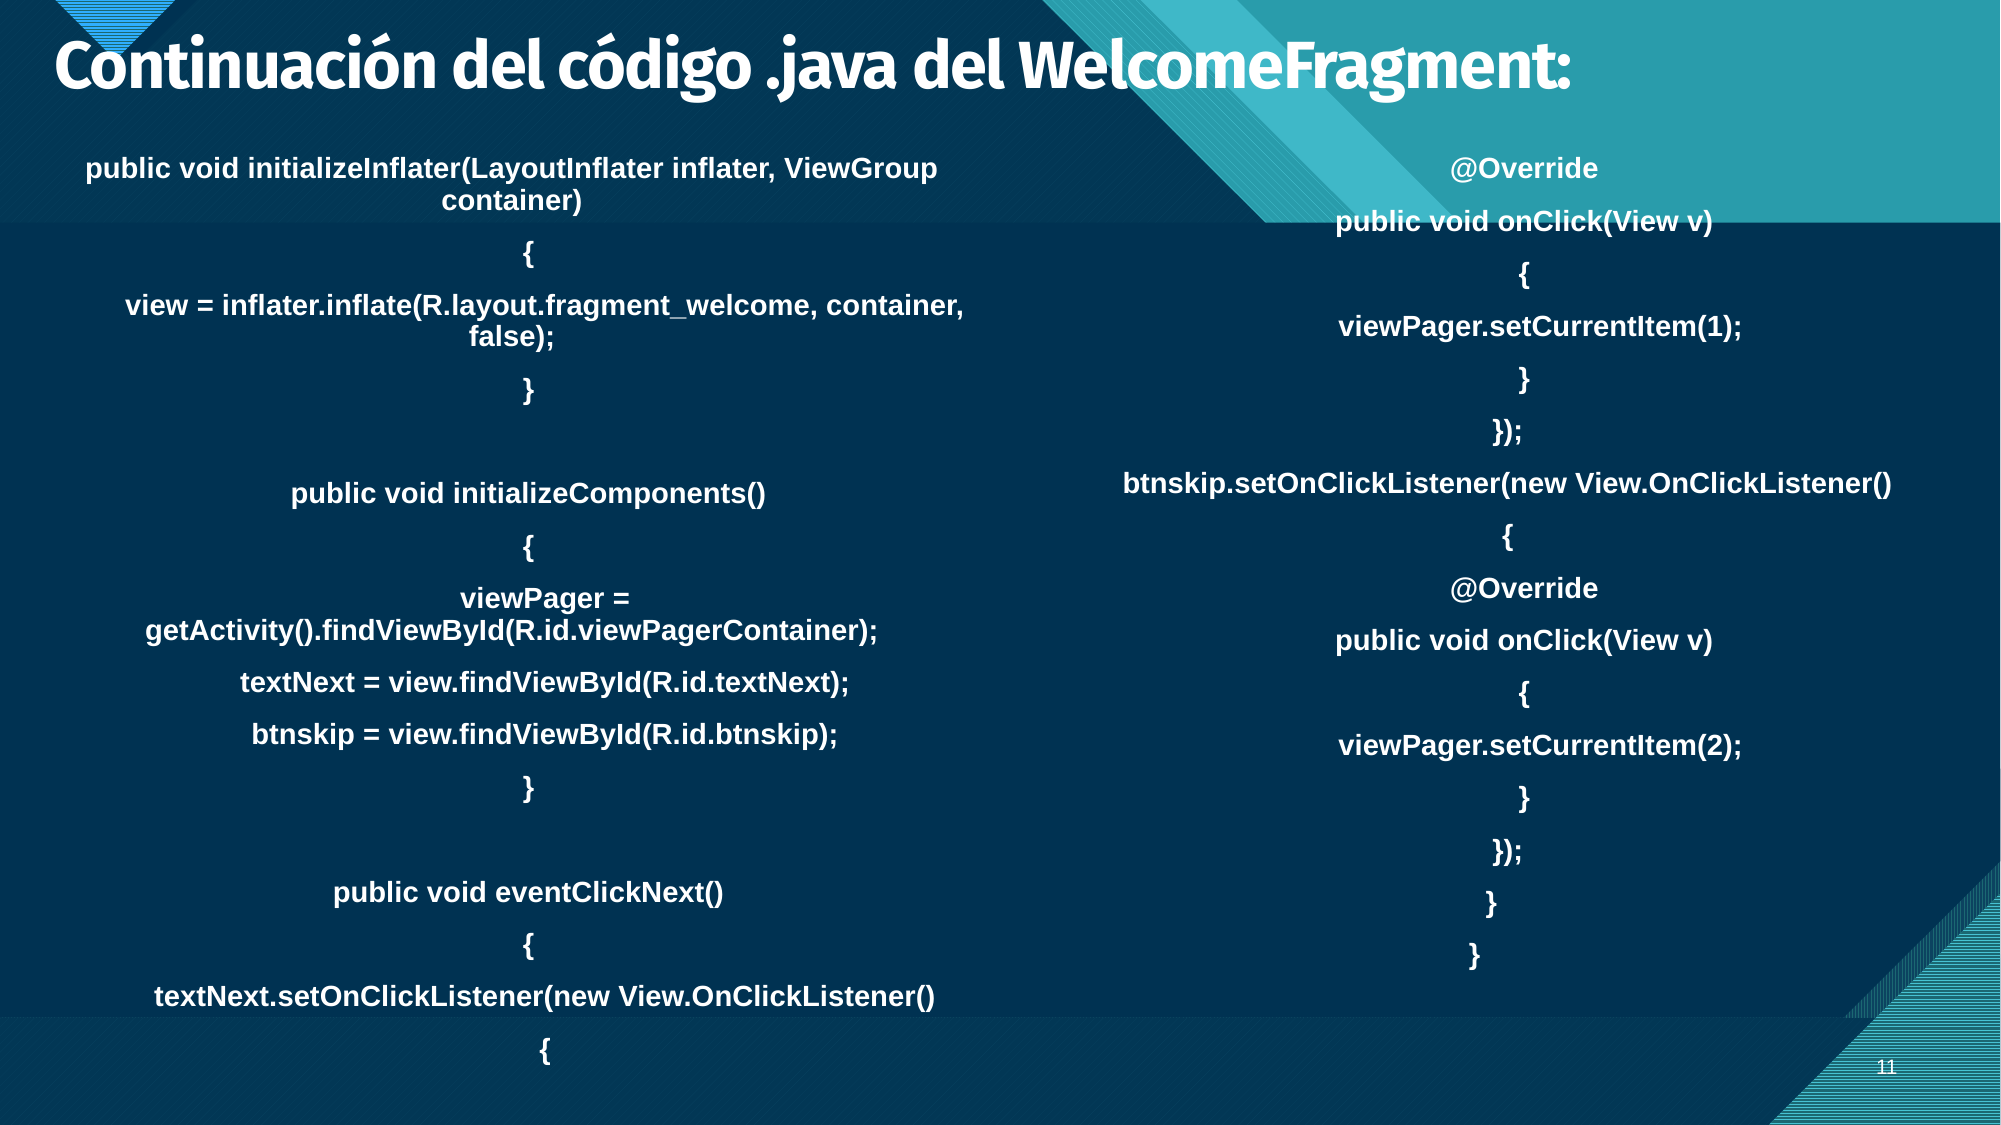

# Continuación del código .java del WelcomeFragment:
public void initializeInflater(LayoutInflater inflater, ViewGroup container)
    {
        view = inflater.inflate(R.layout.fragment_welcome, container, false);
    }

    public void initializeComponents()
    {
        viewPager = getActivity().findViewById(R.id.viewPagerContainer);
        textNext = view.findViewById(R.id.textNext);
        btnskip = view.findViewById(R.id.btnskip);
    }

    public void eventClickNext()
    {
        textNext.setOnClickListener(new View.OnClickListener()
        {
            @Override
            public void onClick(View v)
            {
                viewPager.setCurrentItem(1);
            }
        });
        btnskip.setOnClickListener(new View.OnClickListener()
        {
            @Override
            public void onClick(View v)
            {
                viewPager.setCurrentItem(2);
            }
        });
    }
}
11